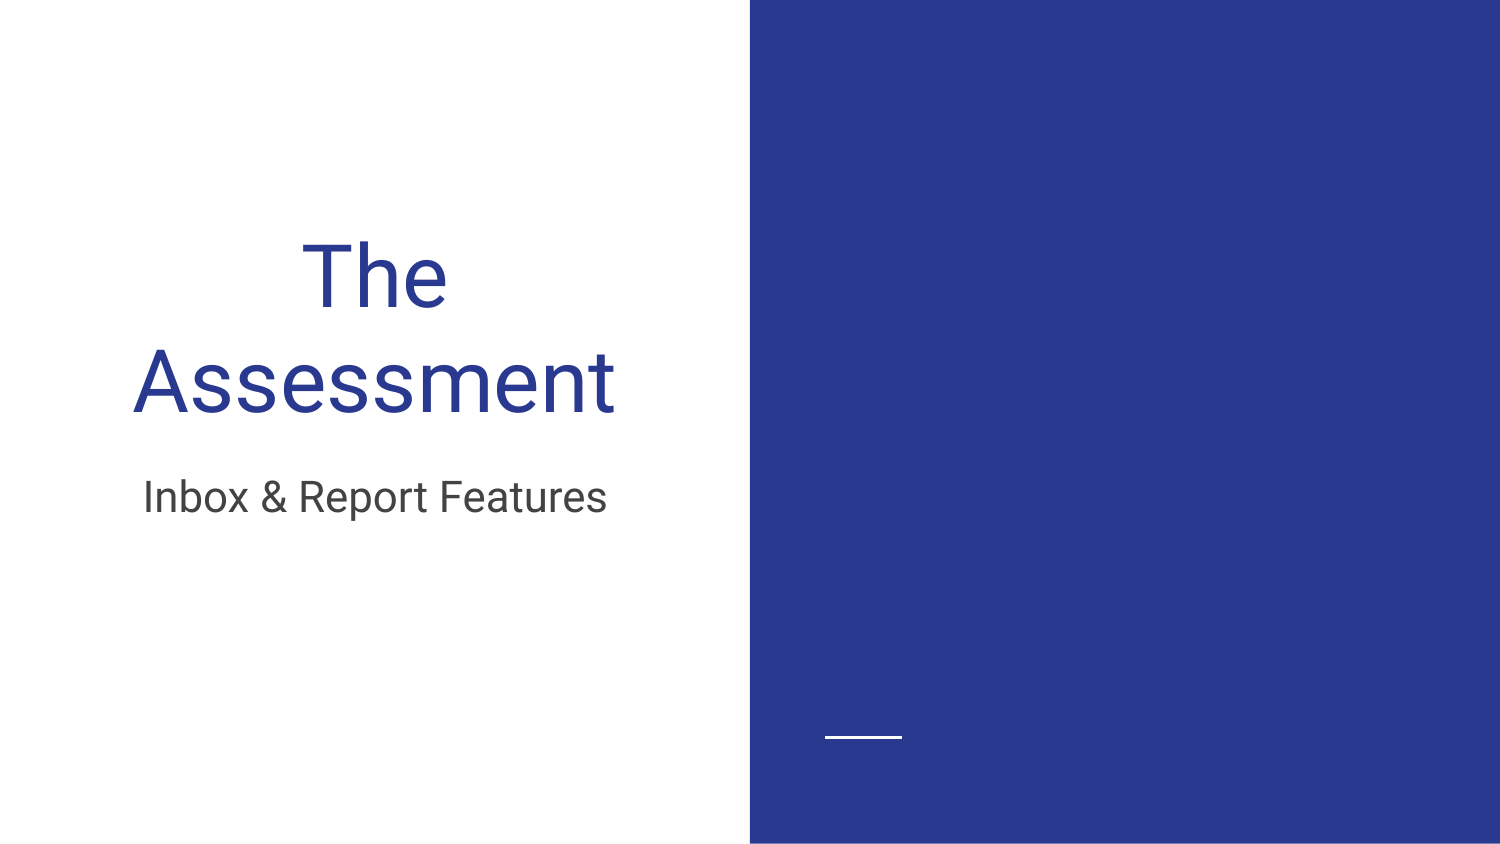

# The Assessment
Inbox & Report Features